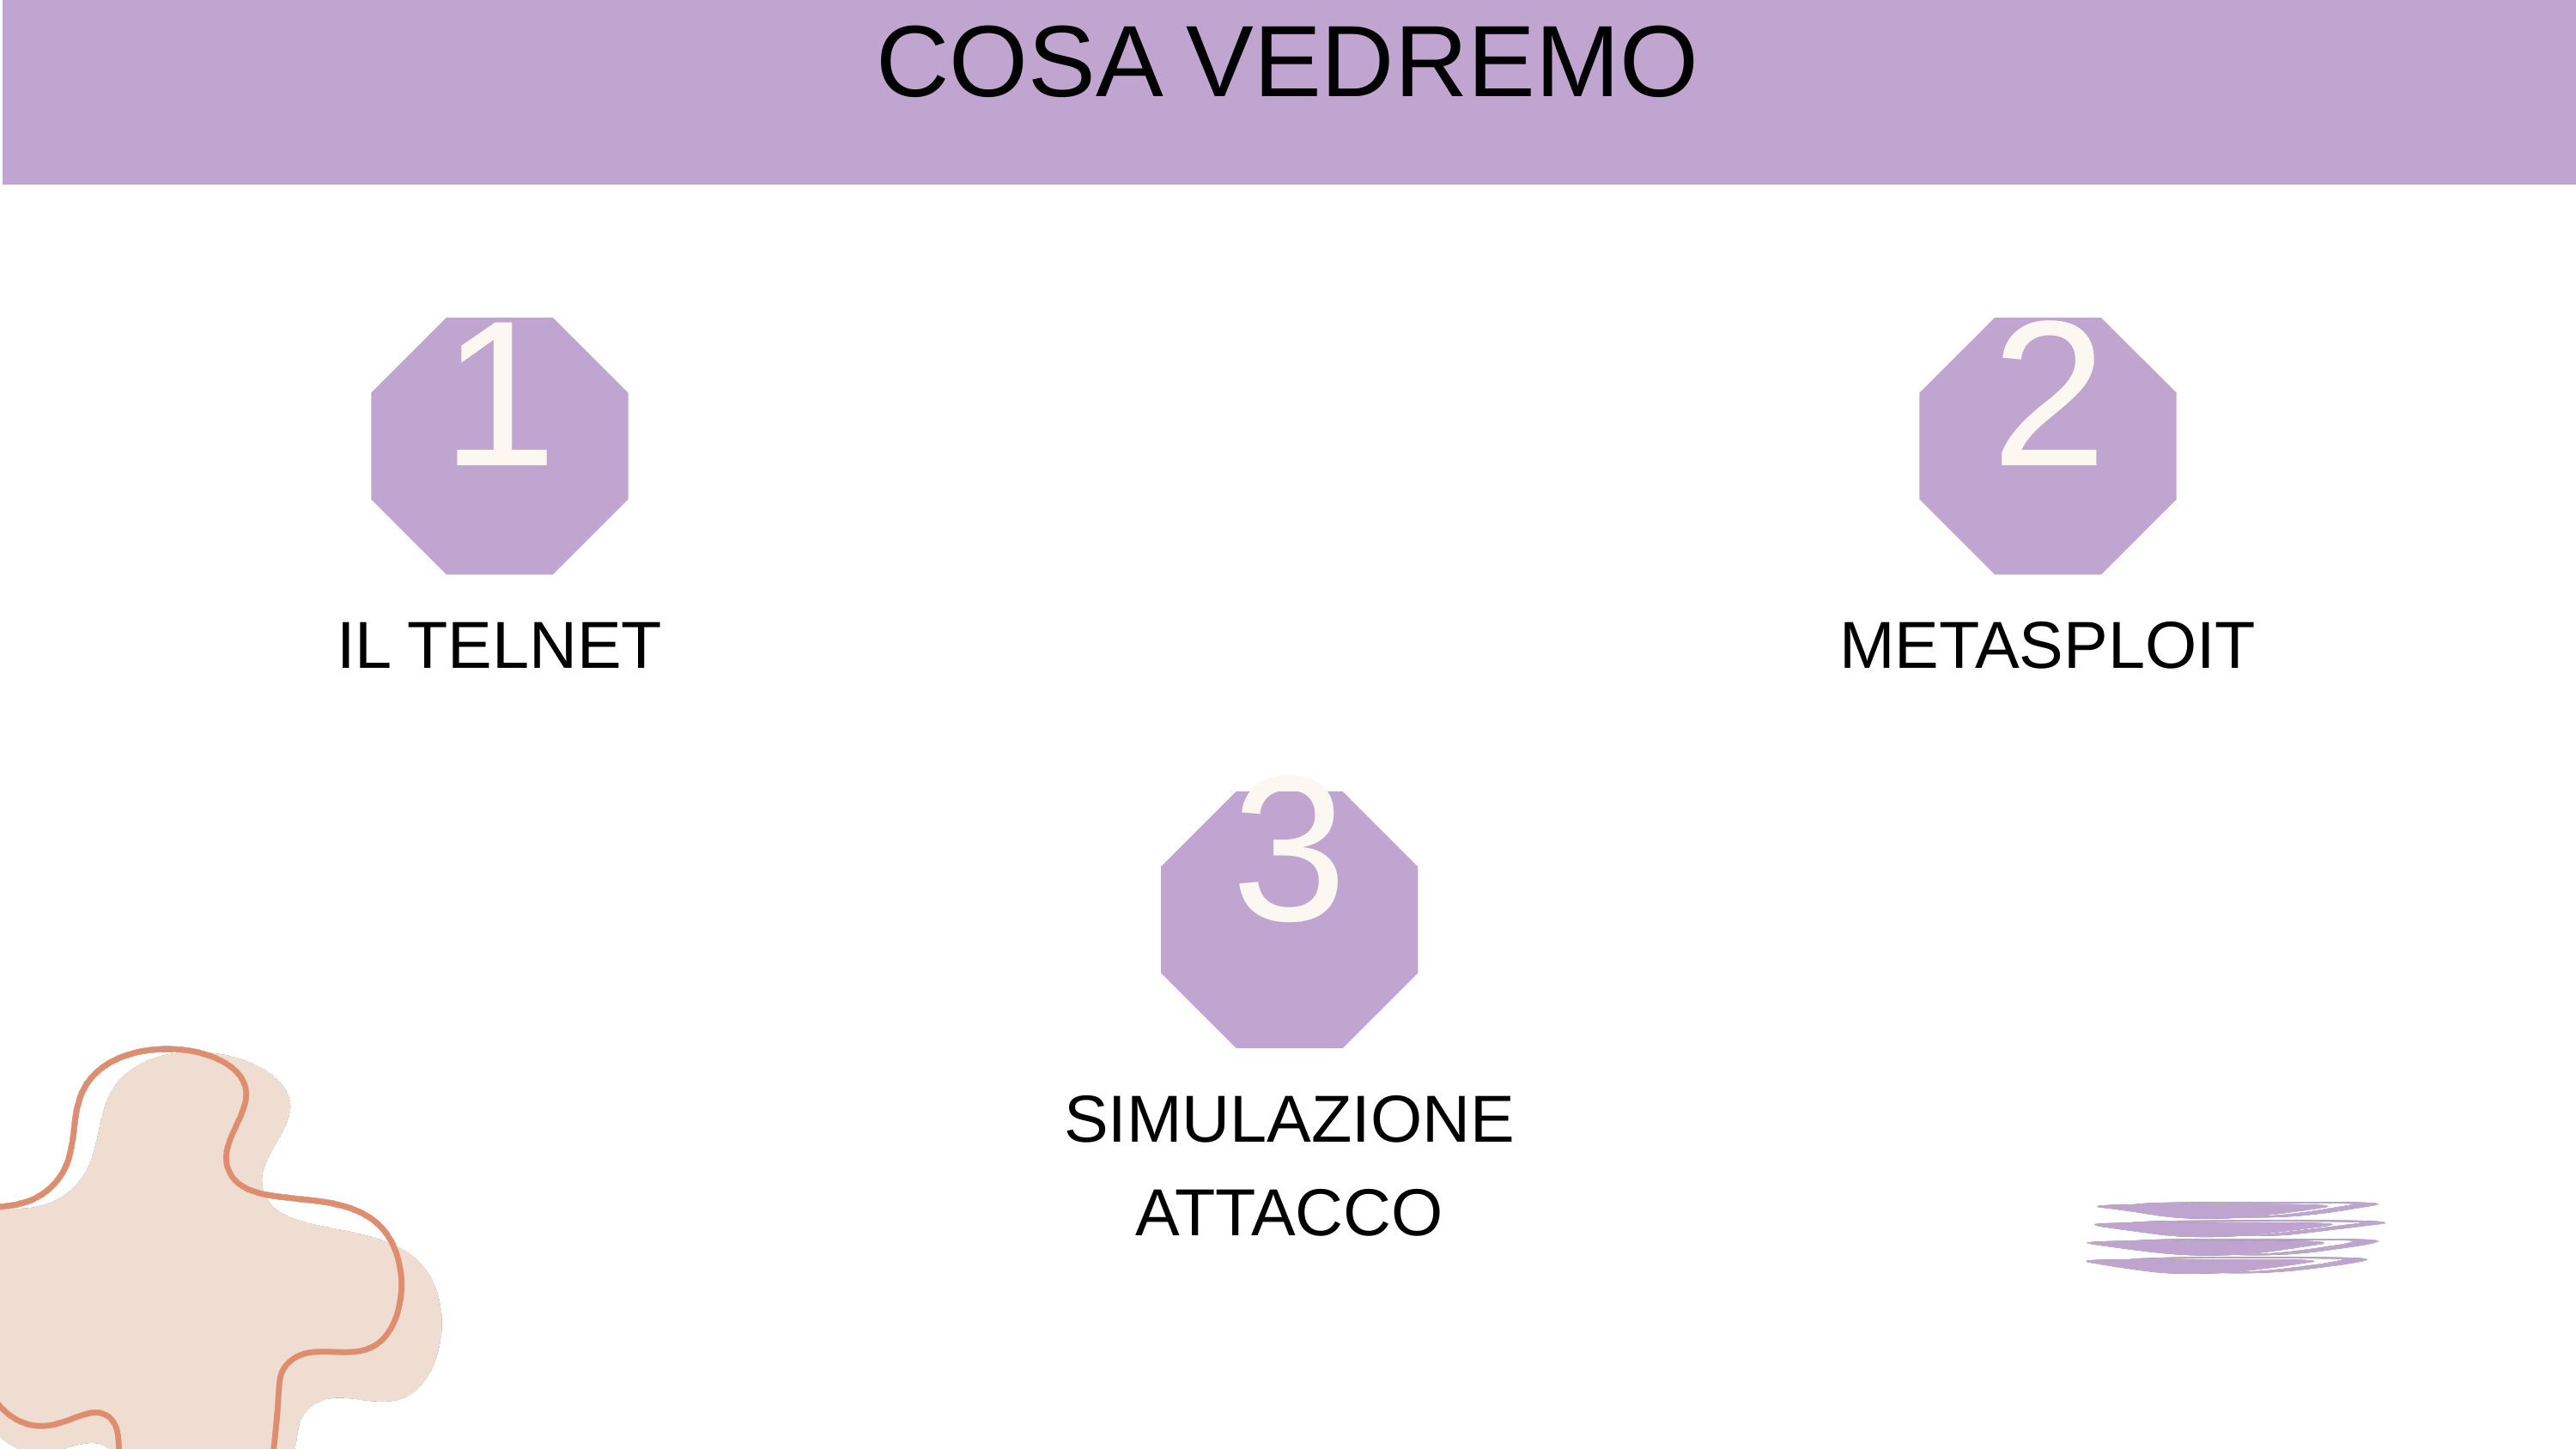

COSA VEDREMO
1
2

IL TELNET
METASPLOIT
3

SIMULAZIONE ATTACCO